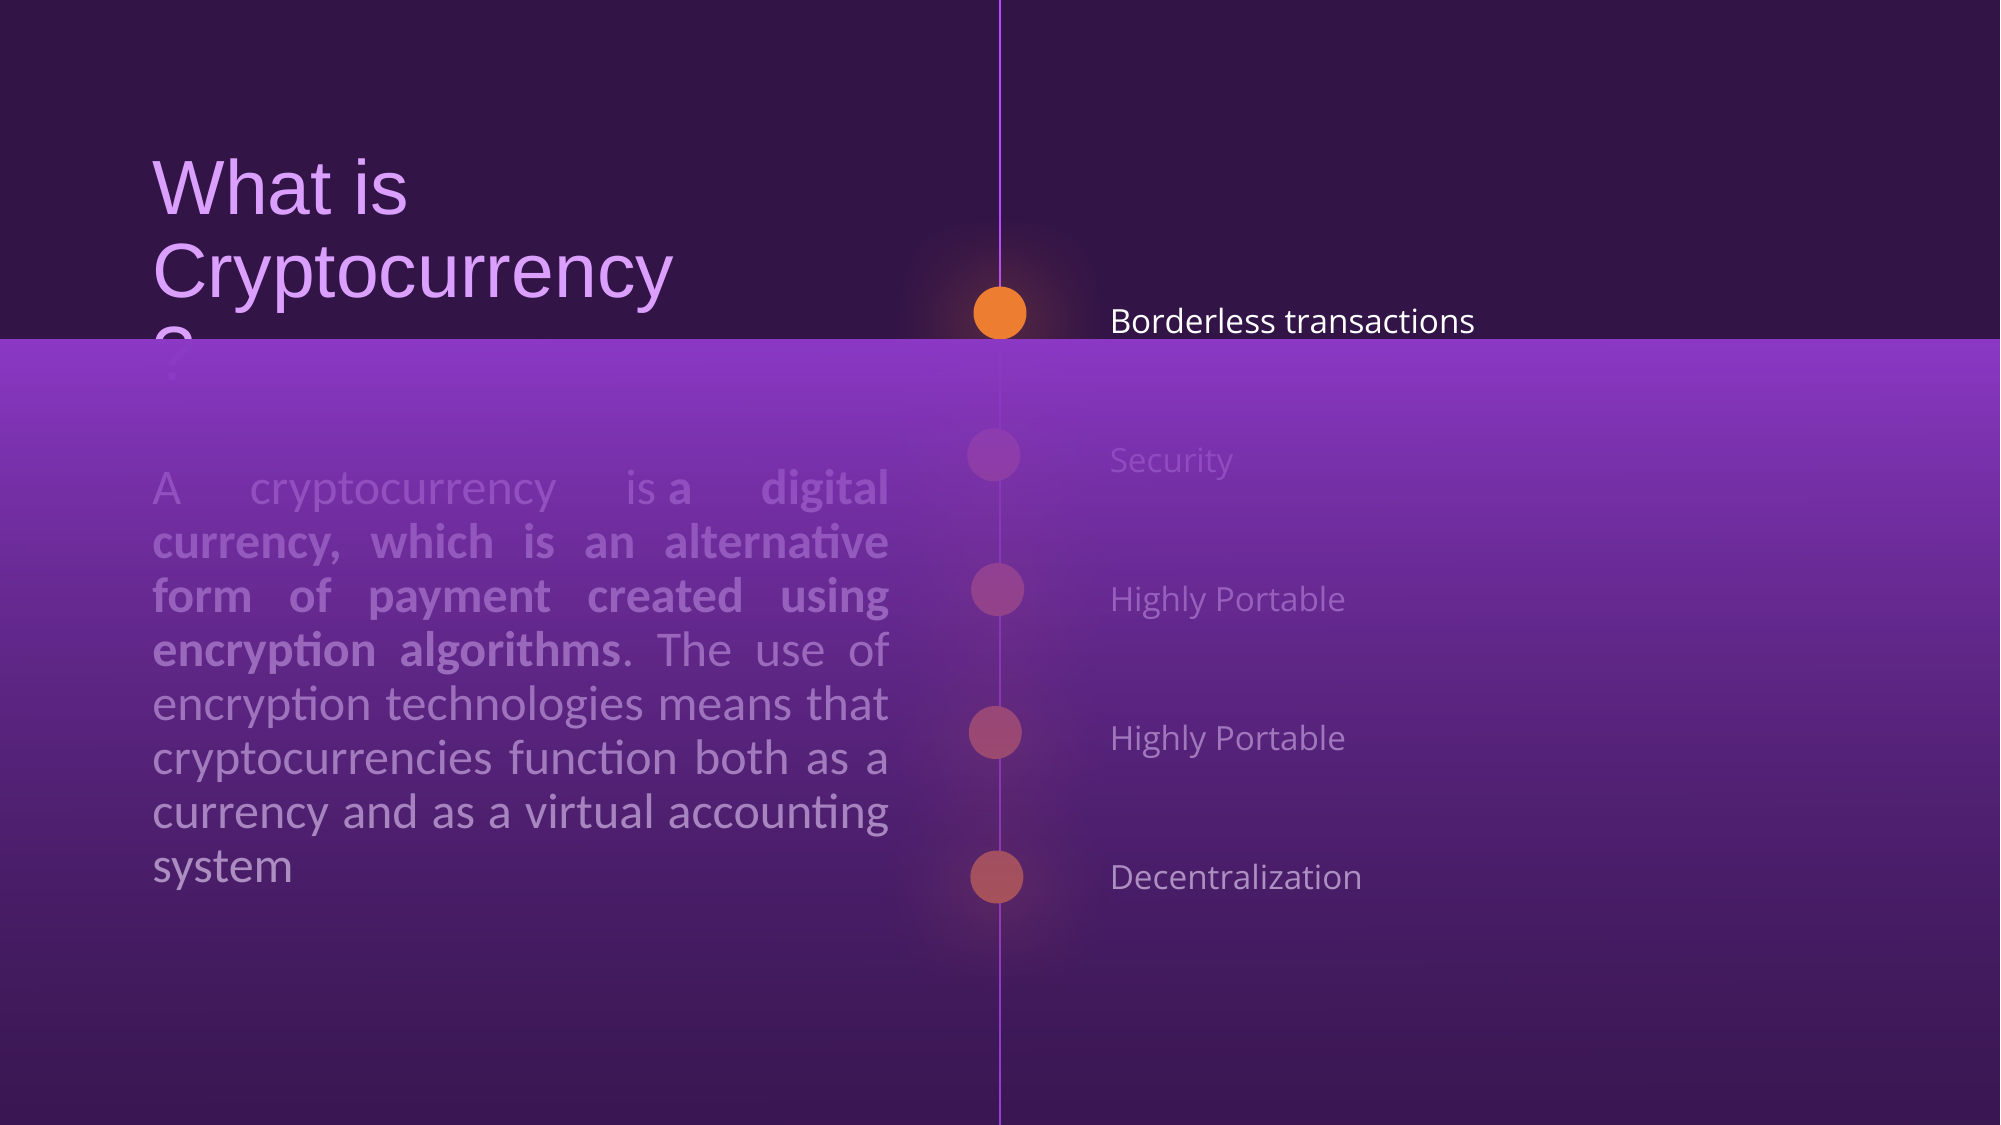

What is Cryptocurrency?
Borderless transactions
Security
Highly Portable
Highly Portable
Decentralization

A cryptocurrency is a digital currency, which is an alternative form of payment created using encryption algorithms. The use of encryption technologies means that cryptocurrencies function both as a currency and as a virtual accounting system